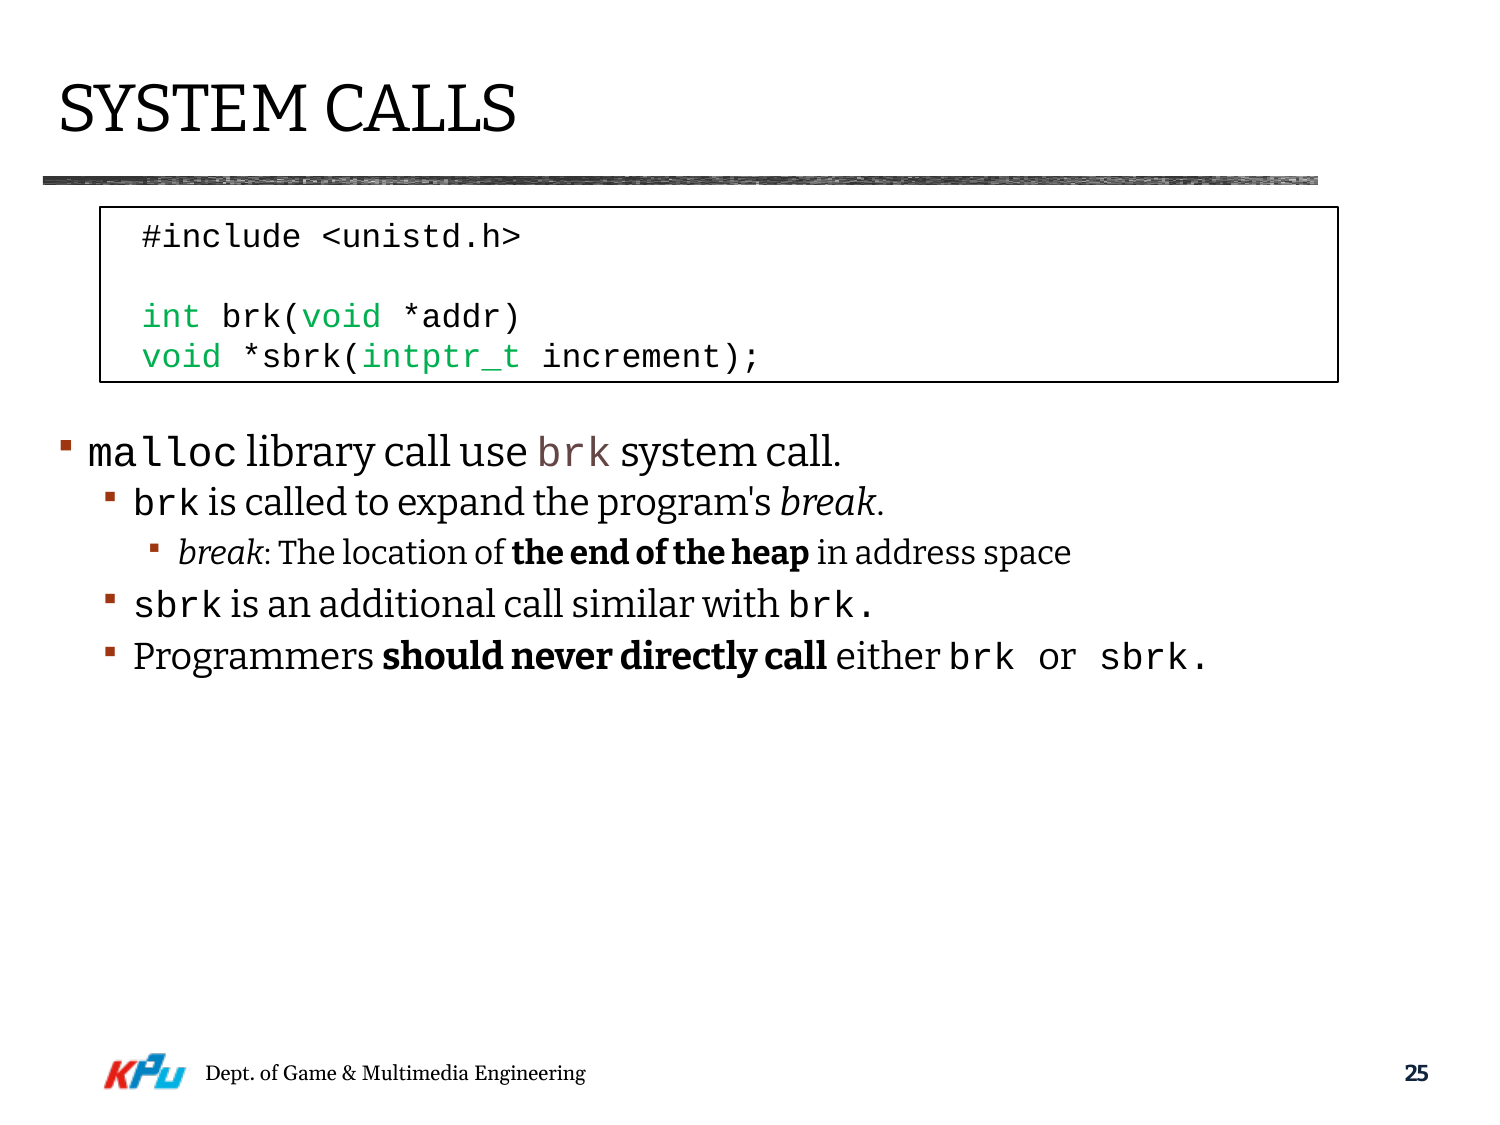

# System Calls
#include <unistd.h>

int brk(void *addr)
void *sbrk(intptr_t increment);

malloc library call use brk system call.
brk is called to expand the program's break.
break: The location of the end of the heap in address space
sbrk is an additional call similar with brk.
Programmers should never directly call either brk or sbrk.

Dept. of Game & Multimedia Engineering
25